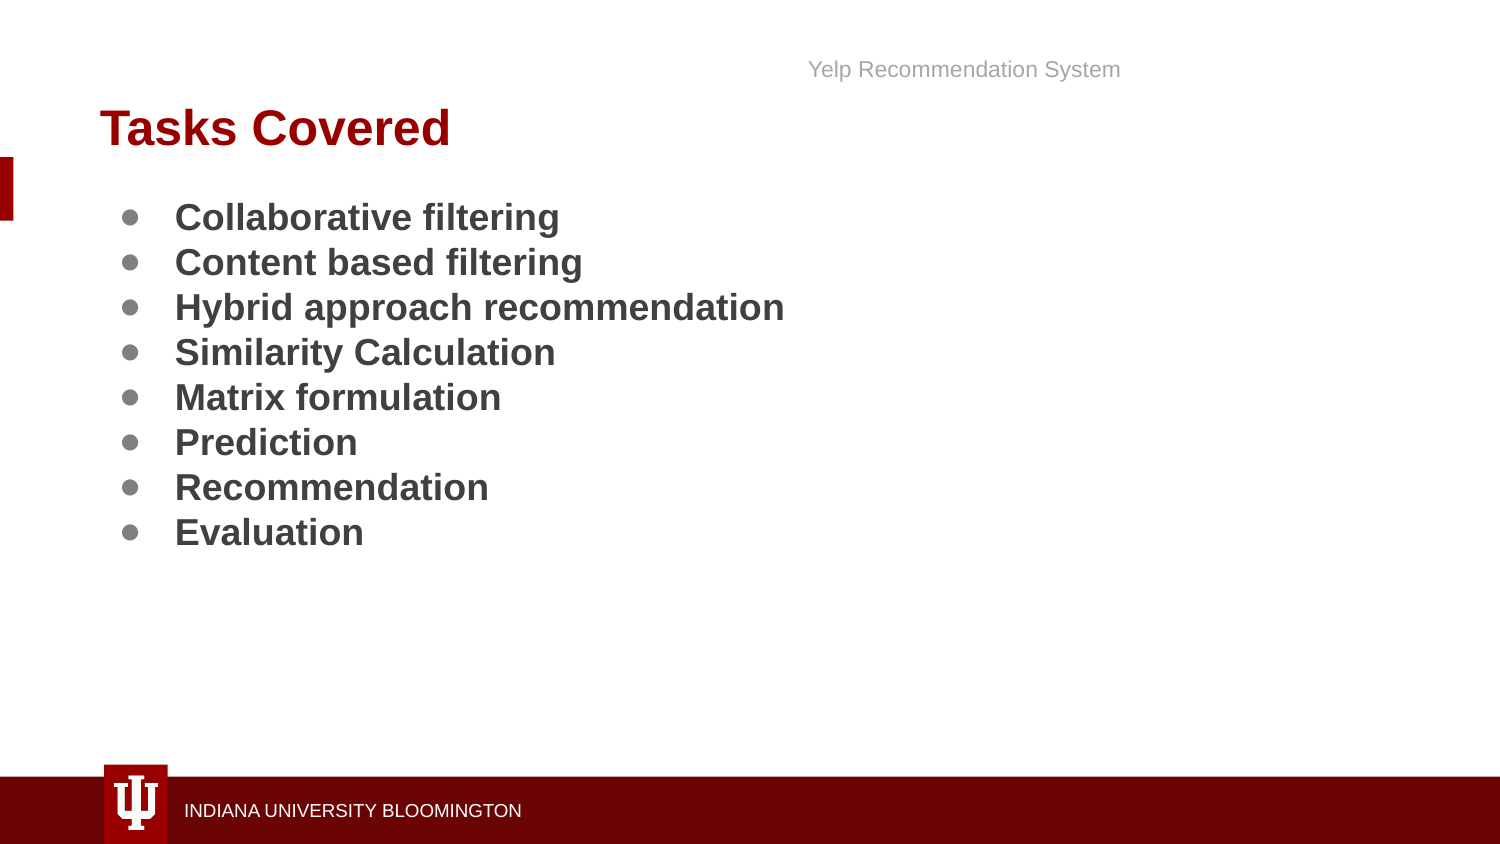

Yelp Recommendation System
Tasks Covered
Collaborative filtering
Content based filtering
Hybrid approach recommendation
Similarity Calculation
Matrix formulation
Prediction
Recommendation
Evaluation